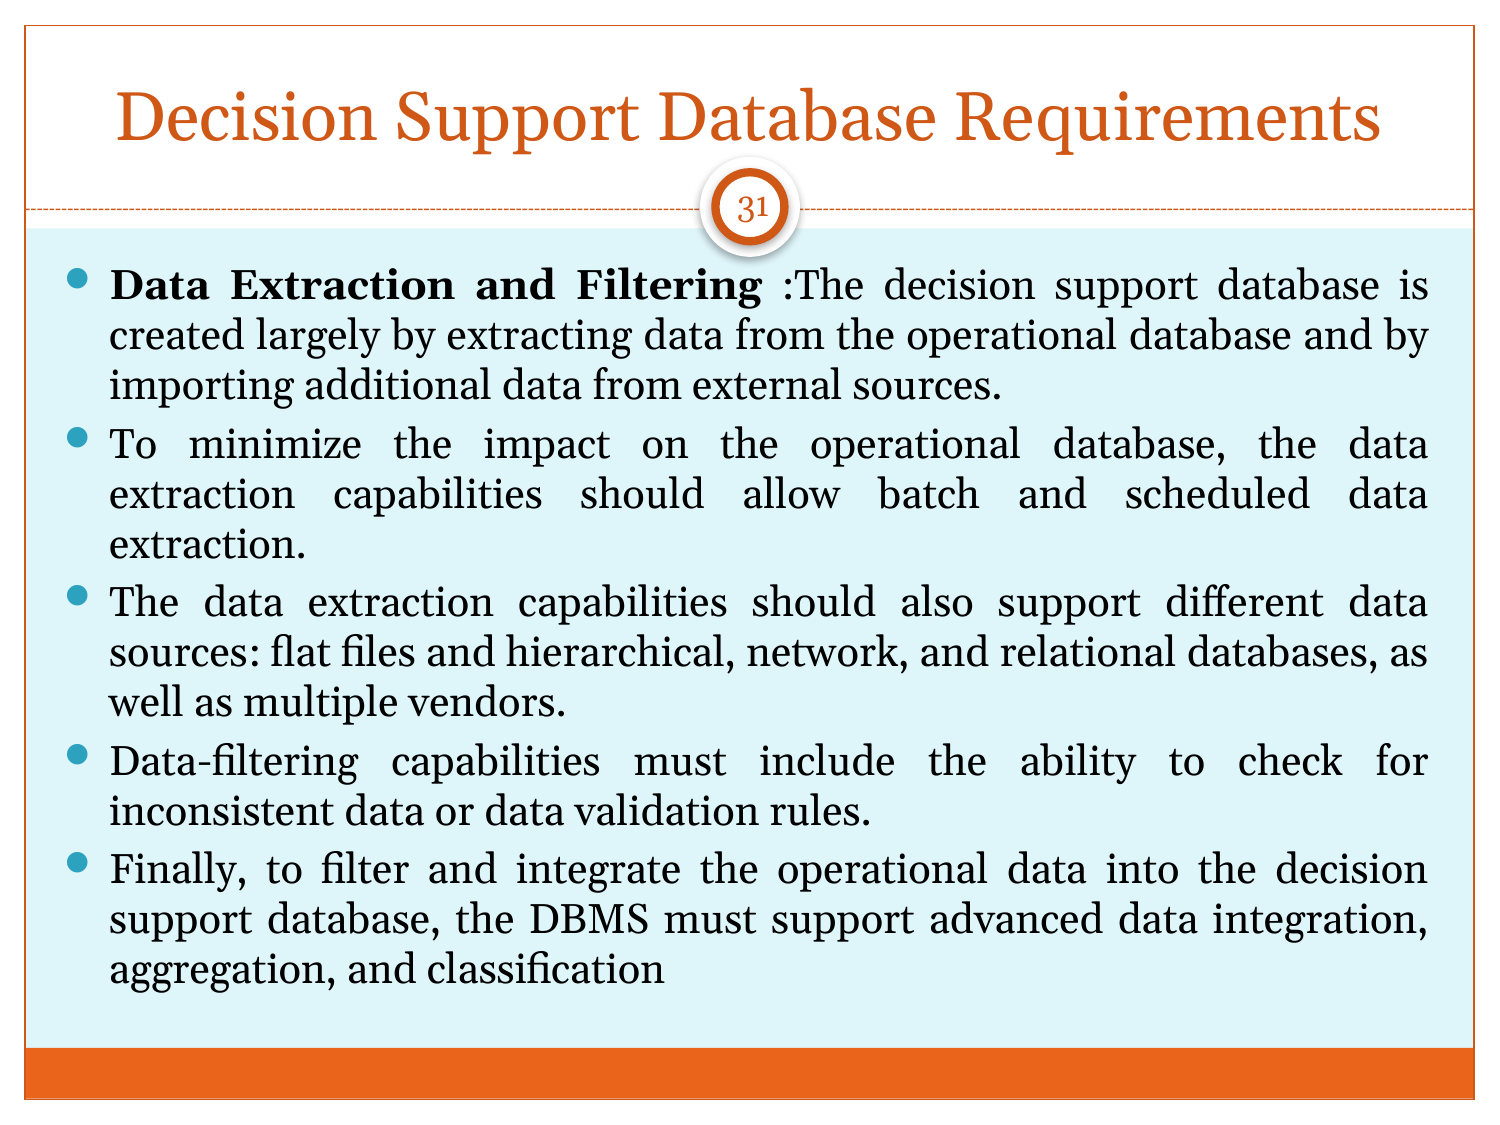

# Decision Support Database Requirements
31
Data Extraction and Filtering :The decision support database is created largely by extracting data from the operational database and by importing additional data from external sources.
To minimize the impact on the operational database, the data extraction capabilities should allow batch and scheduled data extraction.
The data extraction capabilities should also support different data sources: flat files and hierarchical, network, and relational databases, as well as multiple vendors.
Data-filtering capabilities must include the ability to check for inconsistent data or data validation rules.
Finally, to filter and integrate the operational data into the decision support database, the DBMS must support advanced data integration, aggregation, and classification